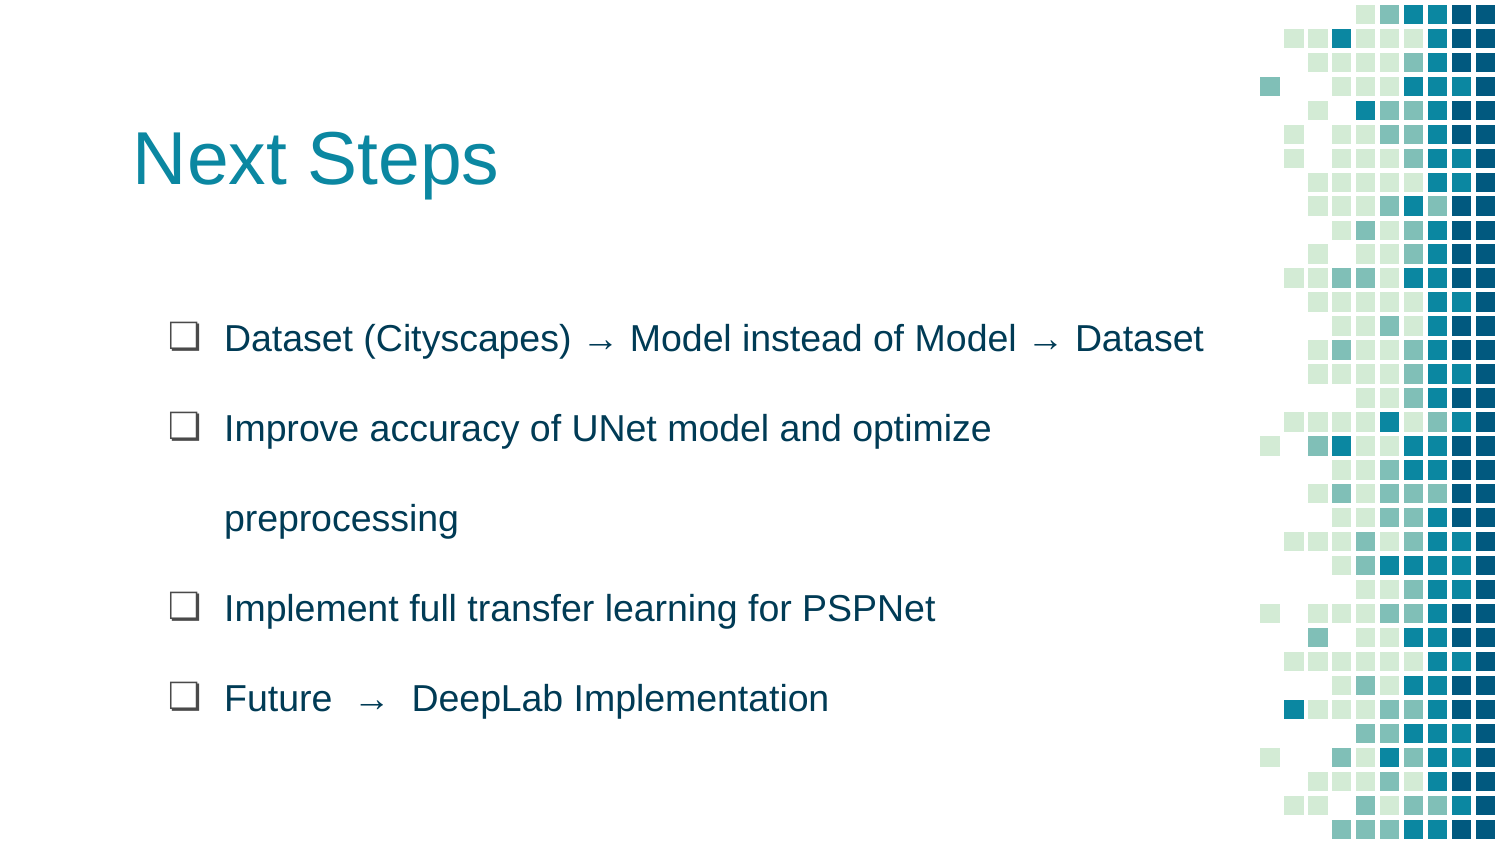

# Next Steps

Dataset (Cityscapes) → Model instead of Model → Dataset
Improve accuracy of UNet model and optimize preprocessing
Implement full transfer learning for PSPNet
Future  →  DeepLab Implementation